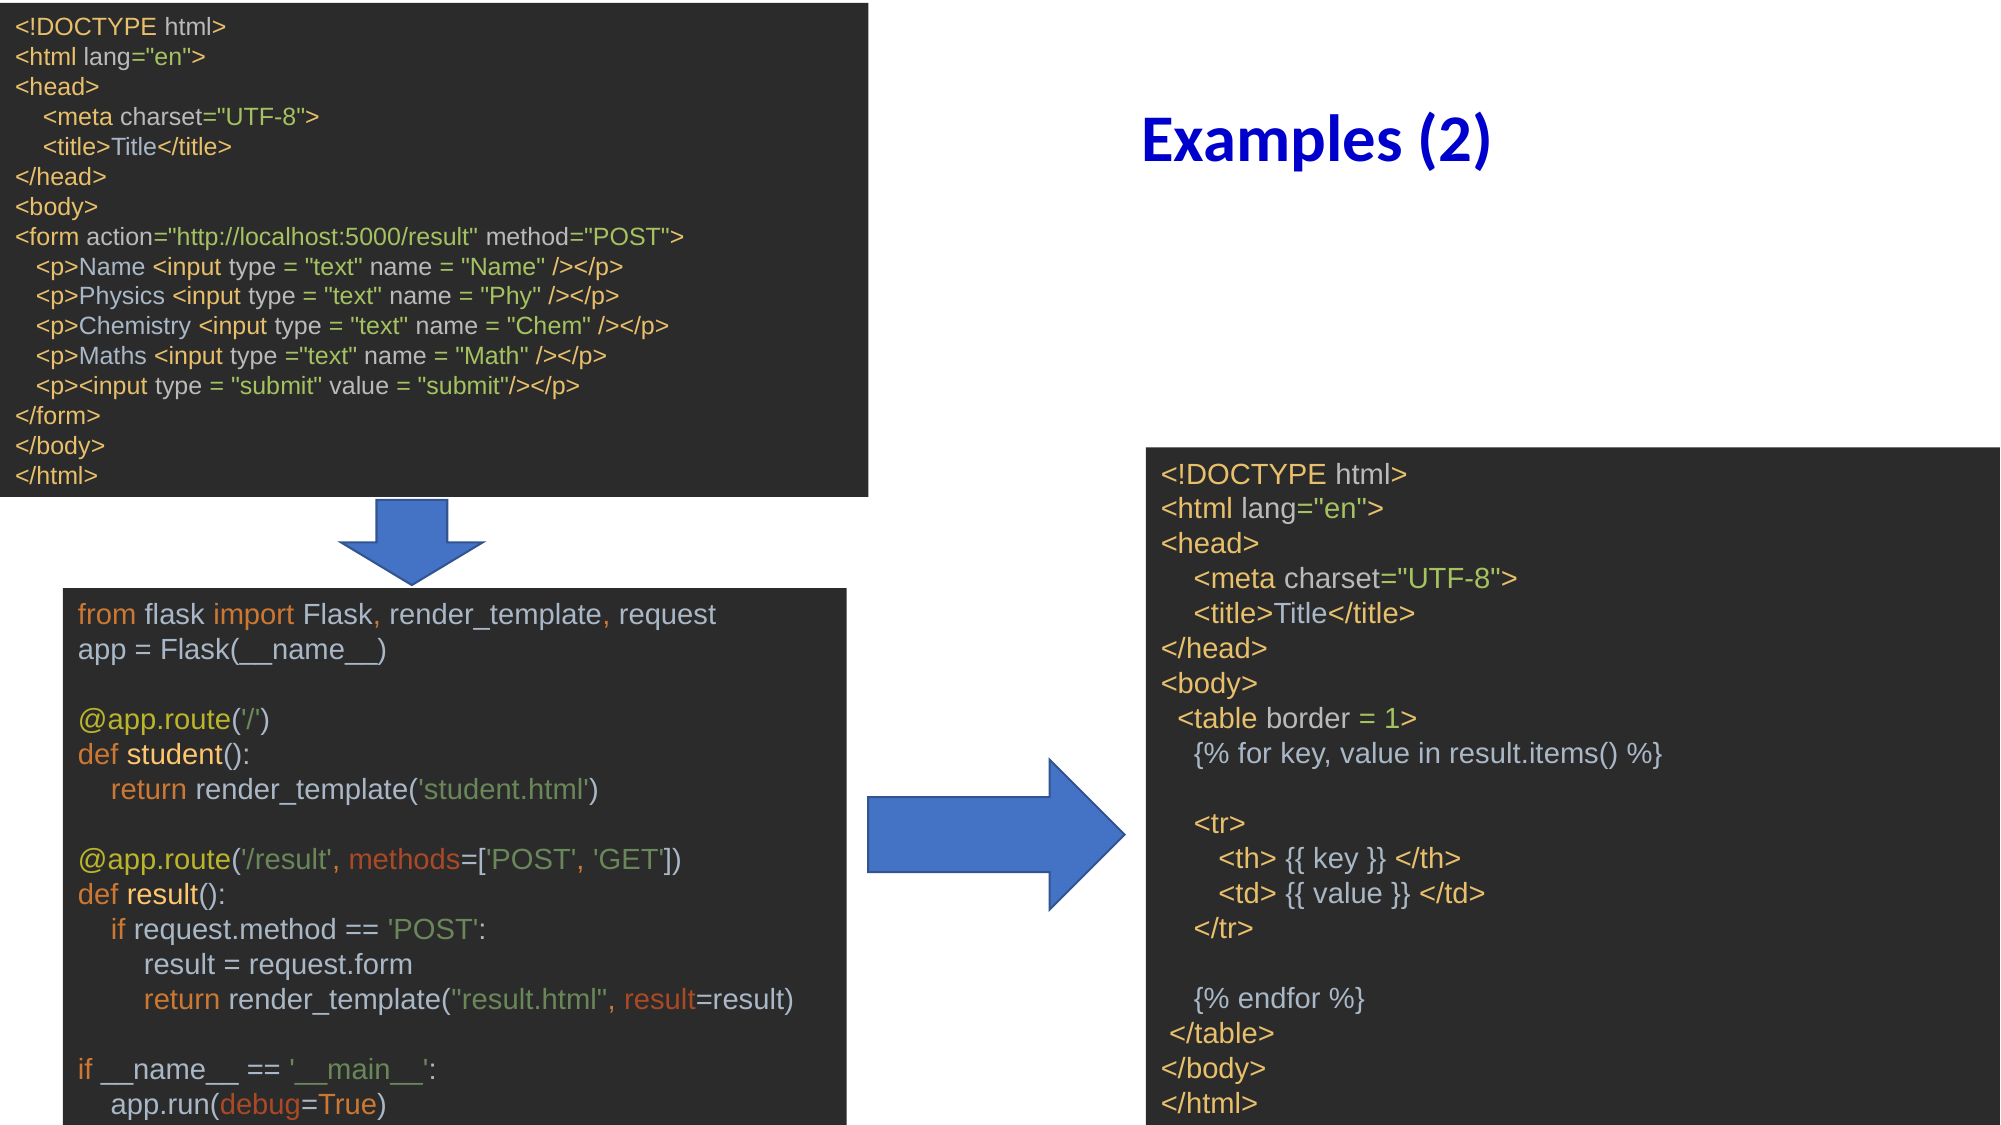

<!DOCTYPE html>
<html lang="en">
<head>
    <meta charset="UTF-8">
    <title>Title</title>
</head>
<body>
<form action="http://localhost:5000/result" method="POST">
   <p>Name <input type = "text" name = "Name" /></p>
   <p>Physics <input type = "text" name = "Phy" /></p>
   <p>Chemistry <input type = "text" name = "Chem" /></p>
   <p>Maths <input type ="text" name = "Math" /></p>
   <p><input type = "submit" value = "submit"/></p>
</form>
</body>
</html>
Examples (2)
<!DOCTYPE html>
<html lang="en">
<head>
    <meta charset="UTF-8">
    <title>Title</title>
</head>
<body>
  <table border = 1>
    {% for key, value in result.items() %}
    <tr>
       <th> {{ key }} </th>
       <td> {{ value }} </td>
    </tr>
    {% endfor %}
 </table>
</body>
</html>

from flask import Flask, render_template, request
app = Flask(__name__)
@app.route('/')
def student():
    return render_template('student.html')
@app.route('/result', methods=['POST', 'GET'])
def result():
    if request.method == 'POST':
        result = request.form
        return render_template("result.html", result=result)
if __name__ == '__main__':
    app.run(debug=True)